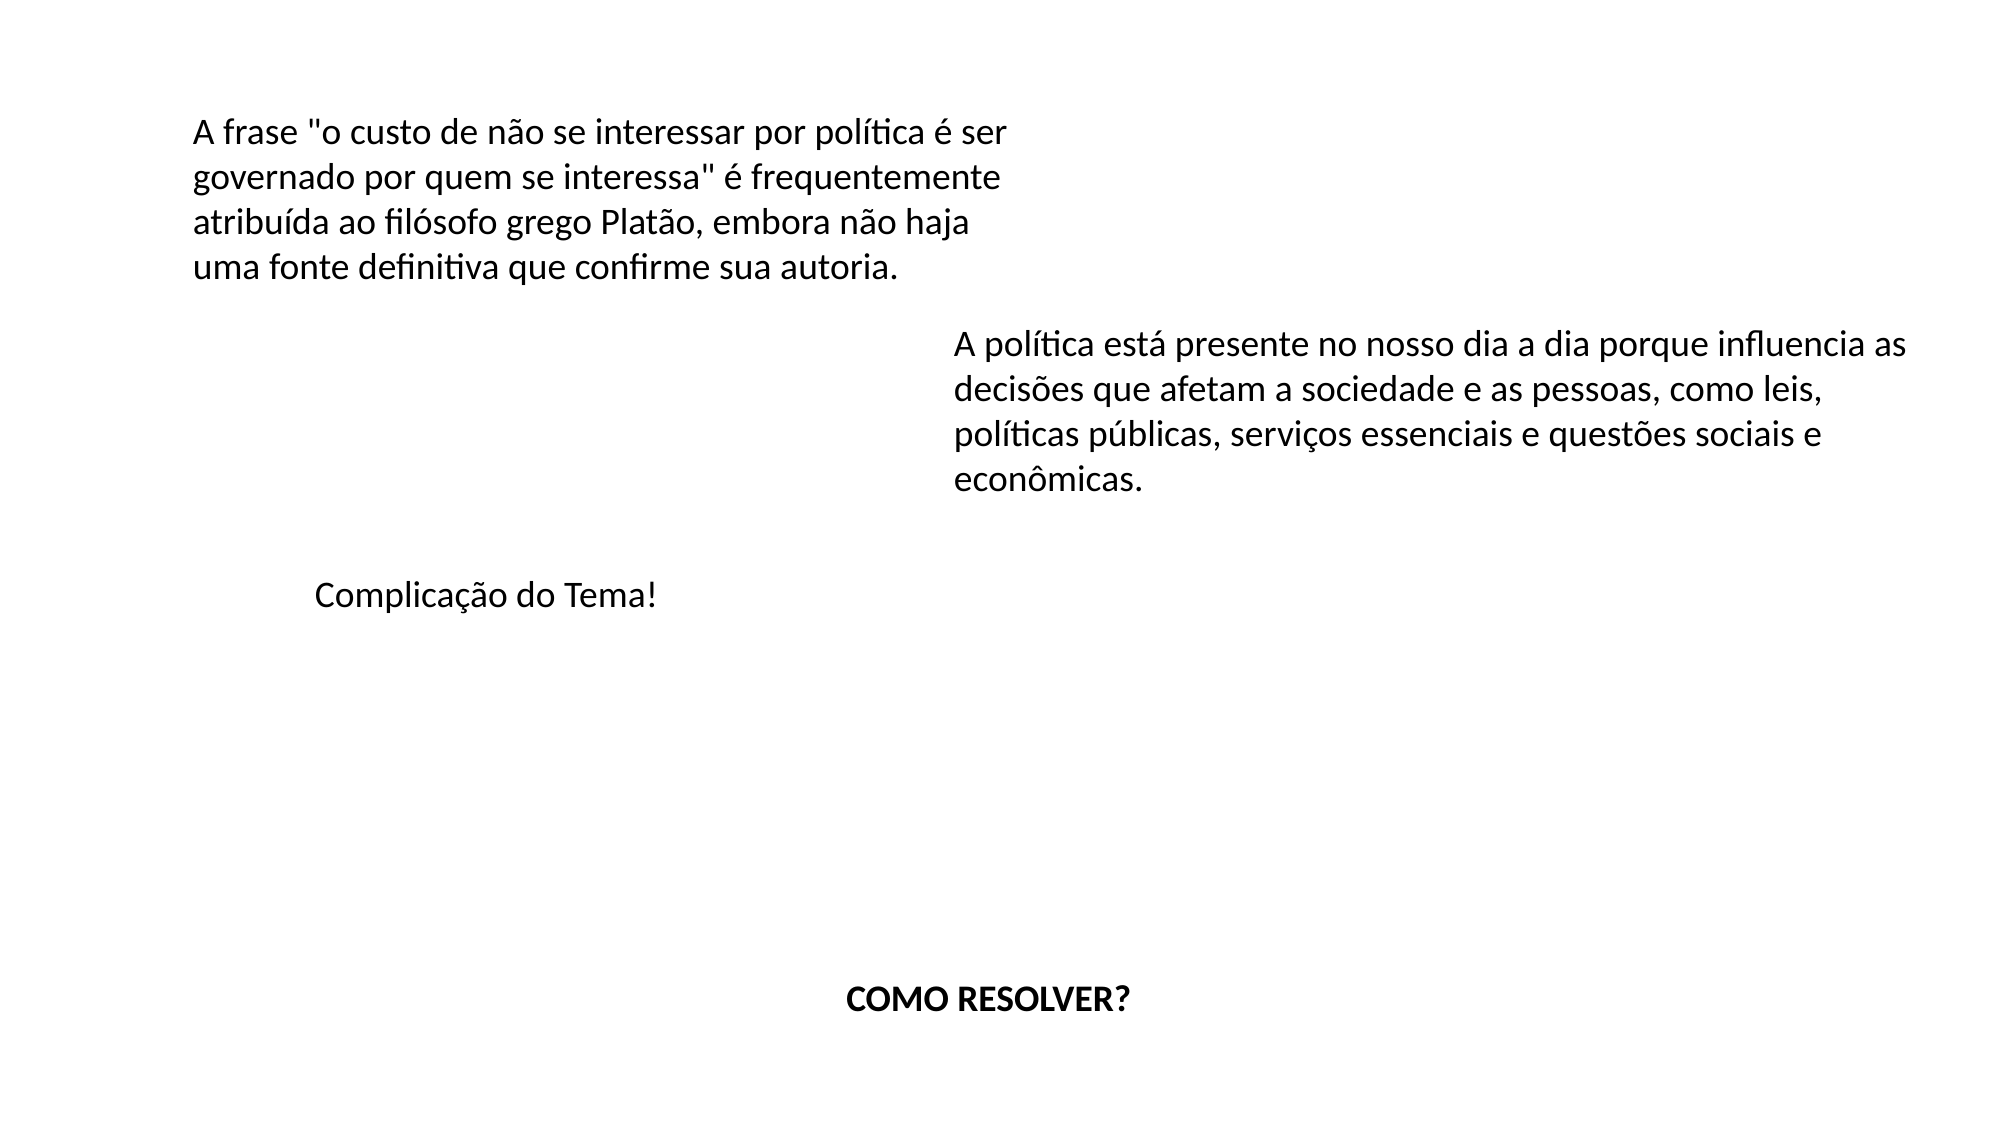

A frase "o custo de não se interessar por política é ser governado por quem se interessa" é frequentemente atribuída ao filósofo grego Platão, embora não haja uma fonte definitiva que confirme sua autoria.
A política está presente no nosso dia a dia porque influencia as decisões que afetam a sociedade e as pessoas, como leis, políticas públicas, serviços essenciais e questões sociais e econômicas.
Complicação do Tema!
COMO RESOLVER?